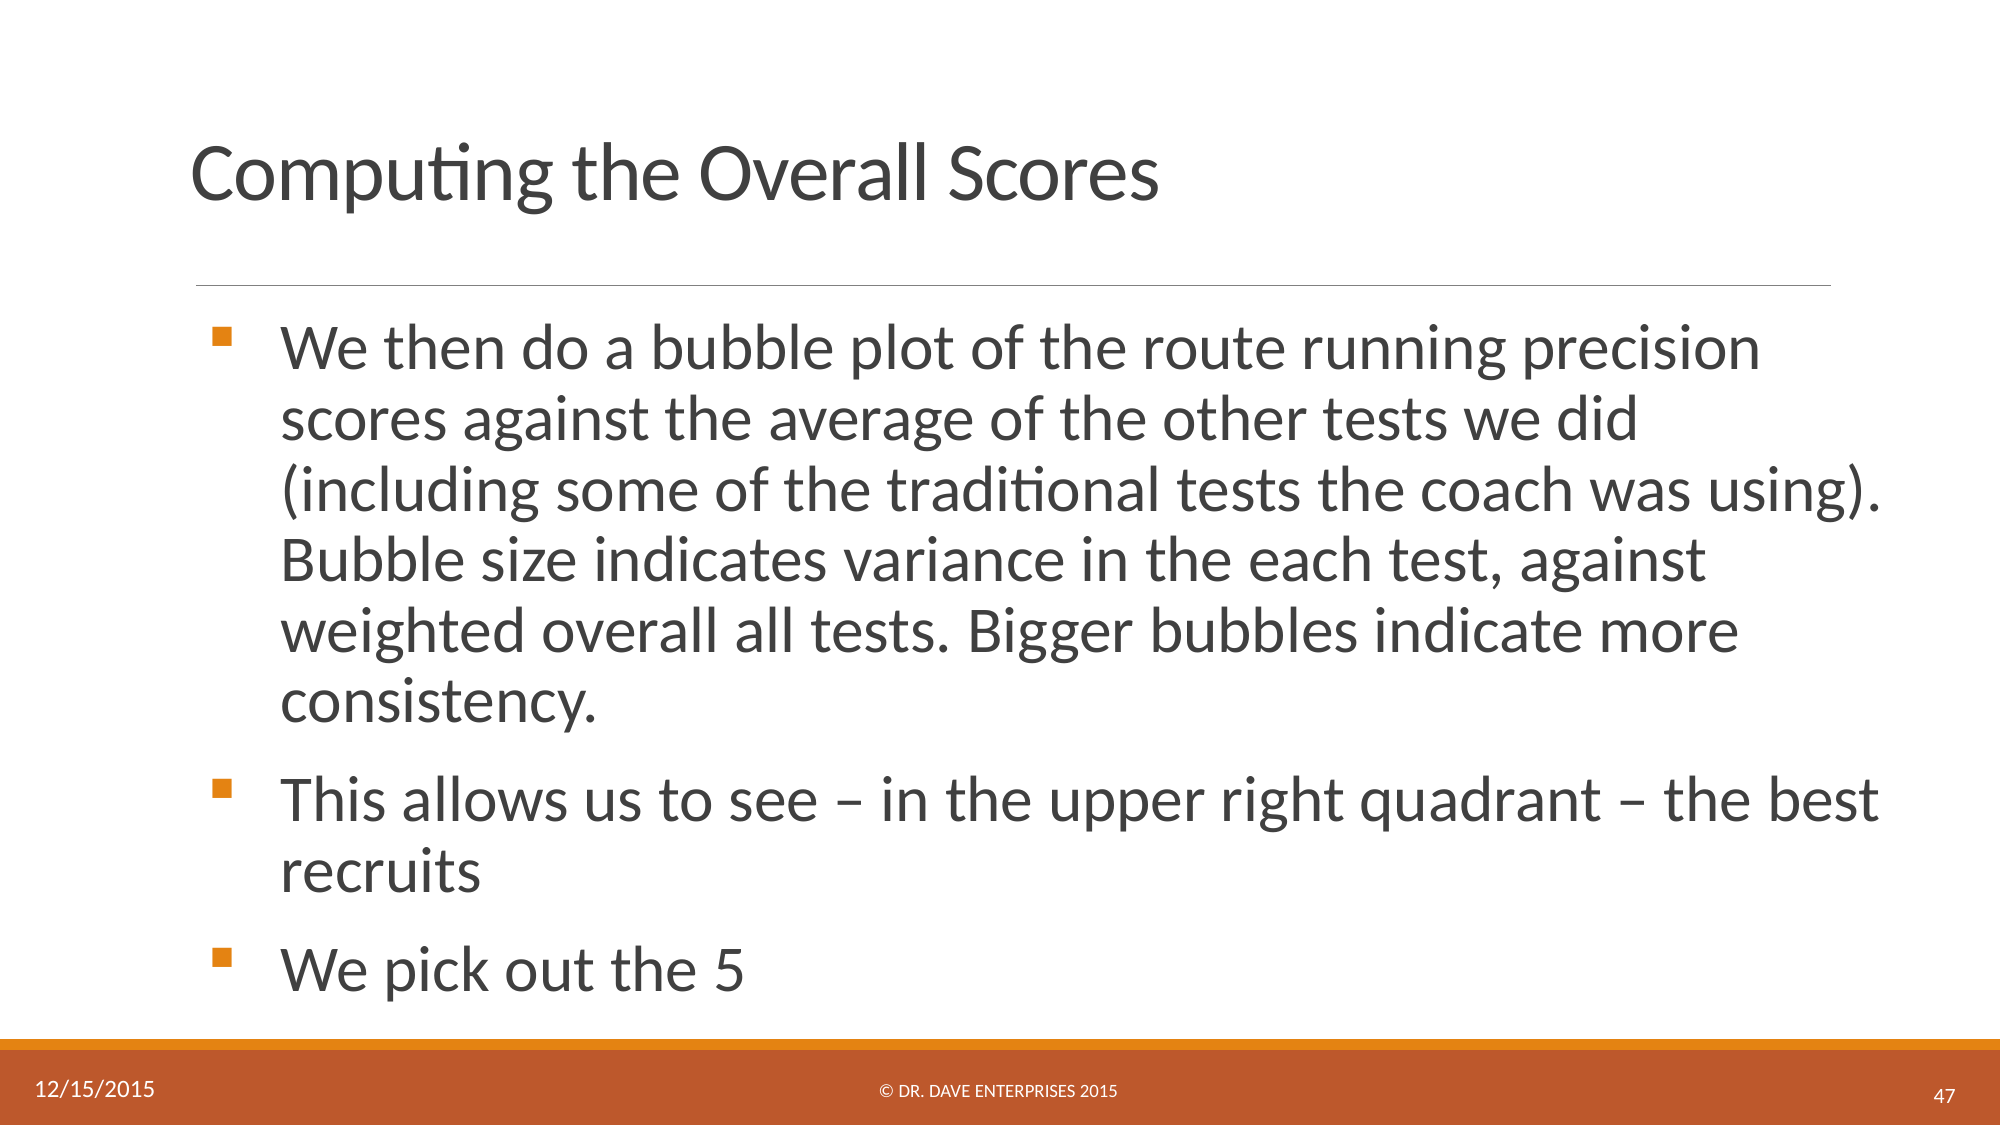

# Computing the Overall Scores
We then do a bubble plot of the route running precision scores against the average of the other tests we did (including some of the traditional tests the coach was using).  Bubble size indicates variance in the each test, against weighted overall all tests. Bigger bubbles indicate more consistency.
This allows us to see – in the upper right quadrant – the best recruits
We pick out the 5
© Dr. Dave Enterprises 2015
12/15/2015
47